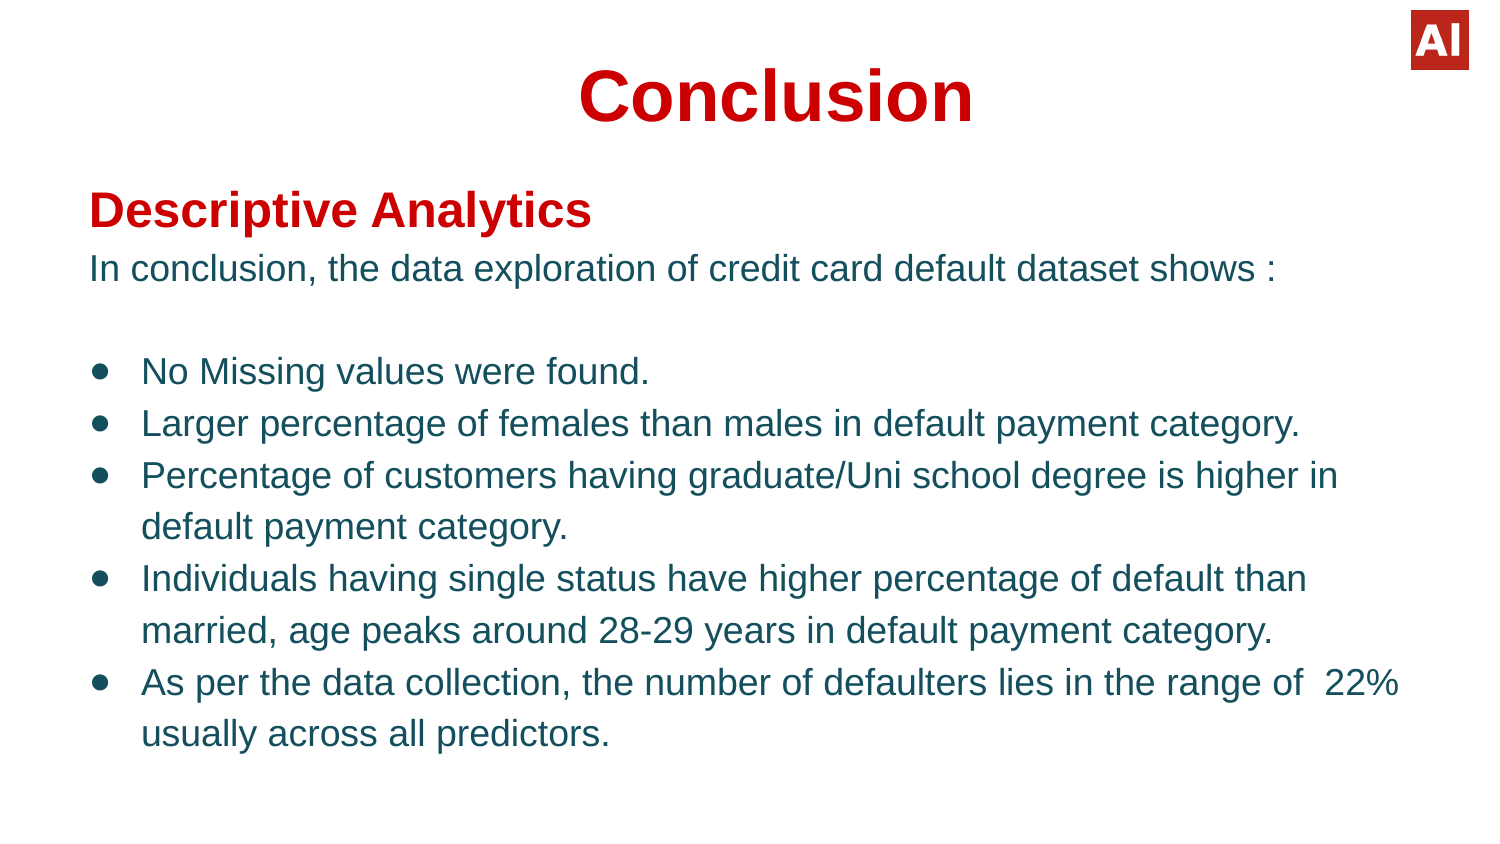

# Conclusion
Descriptive Analytics
In conclusion, the data exploration of credit card default dataset shows :

No Missing values were found.
Larger percentage of females than males in default payment category.
Percentage of customers having graduate/Uni school degree is higher in default payment category.
Individuals having single status have higher percentage of default than married, age peaks around 28-29 years in default payment category.
As per the data collection, the number of defaulters lies in the range of  22% usually across all predictors.